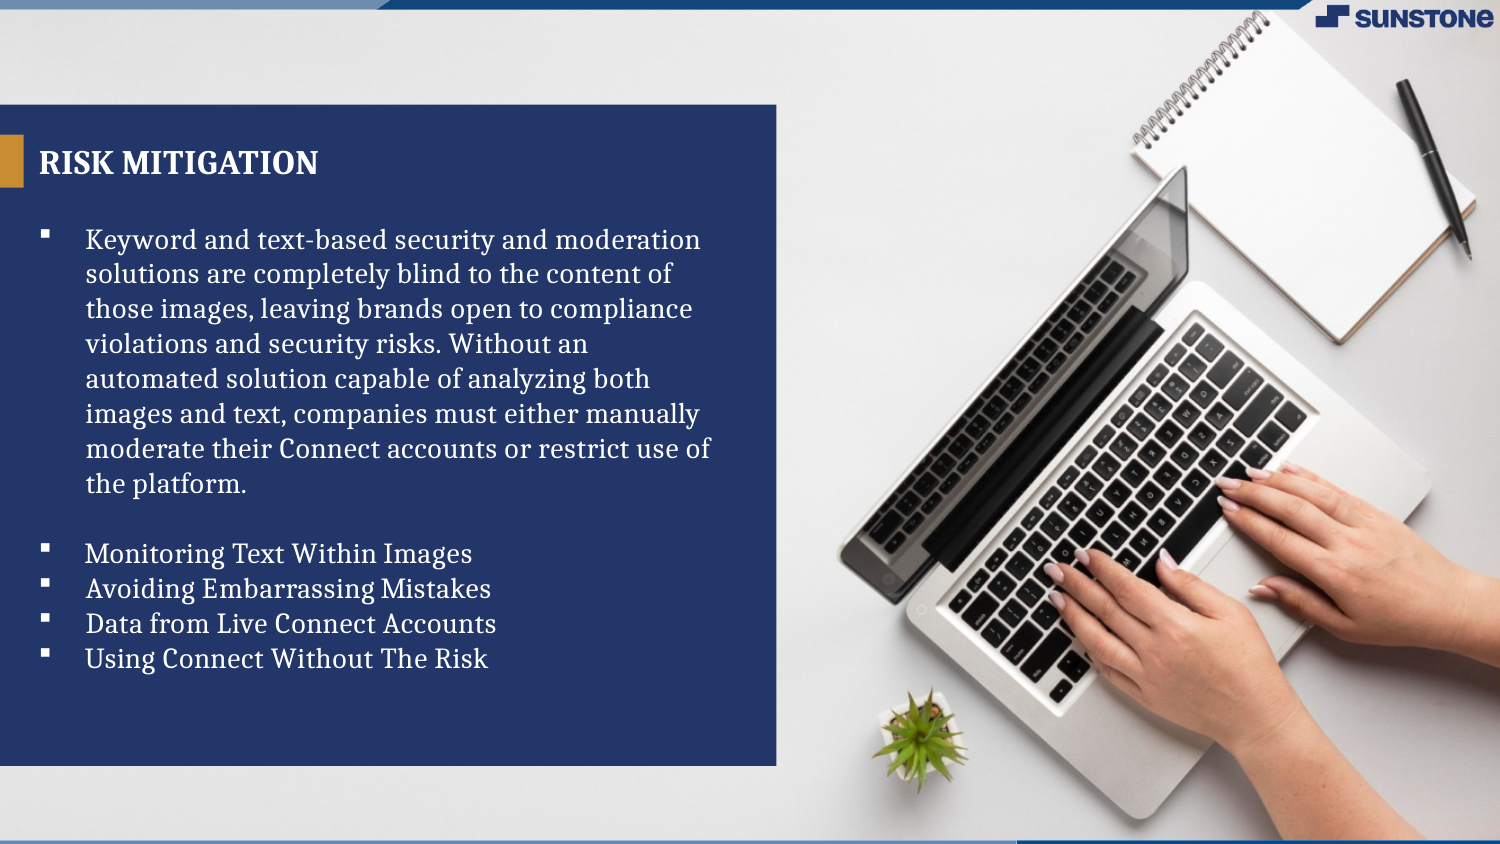

# RISK MITIGATION
Keyword and text-based security and moderation solutions are completely blind to the content of those images, leaving brands open to compliance violations and security risks. Without an automated solution capable of analyzing both images and text, companies must either manually moderate their Connect accounts or restrict use of the platform.

Monitoring Text Within Images
Avoiding Embarrassing Mistakes
Data from Live Connect Accounts
Using Connect Without The Risk